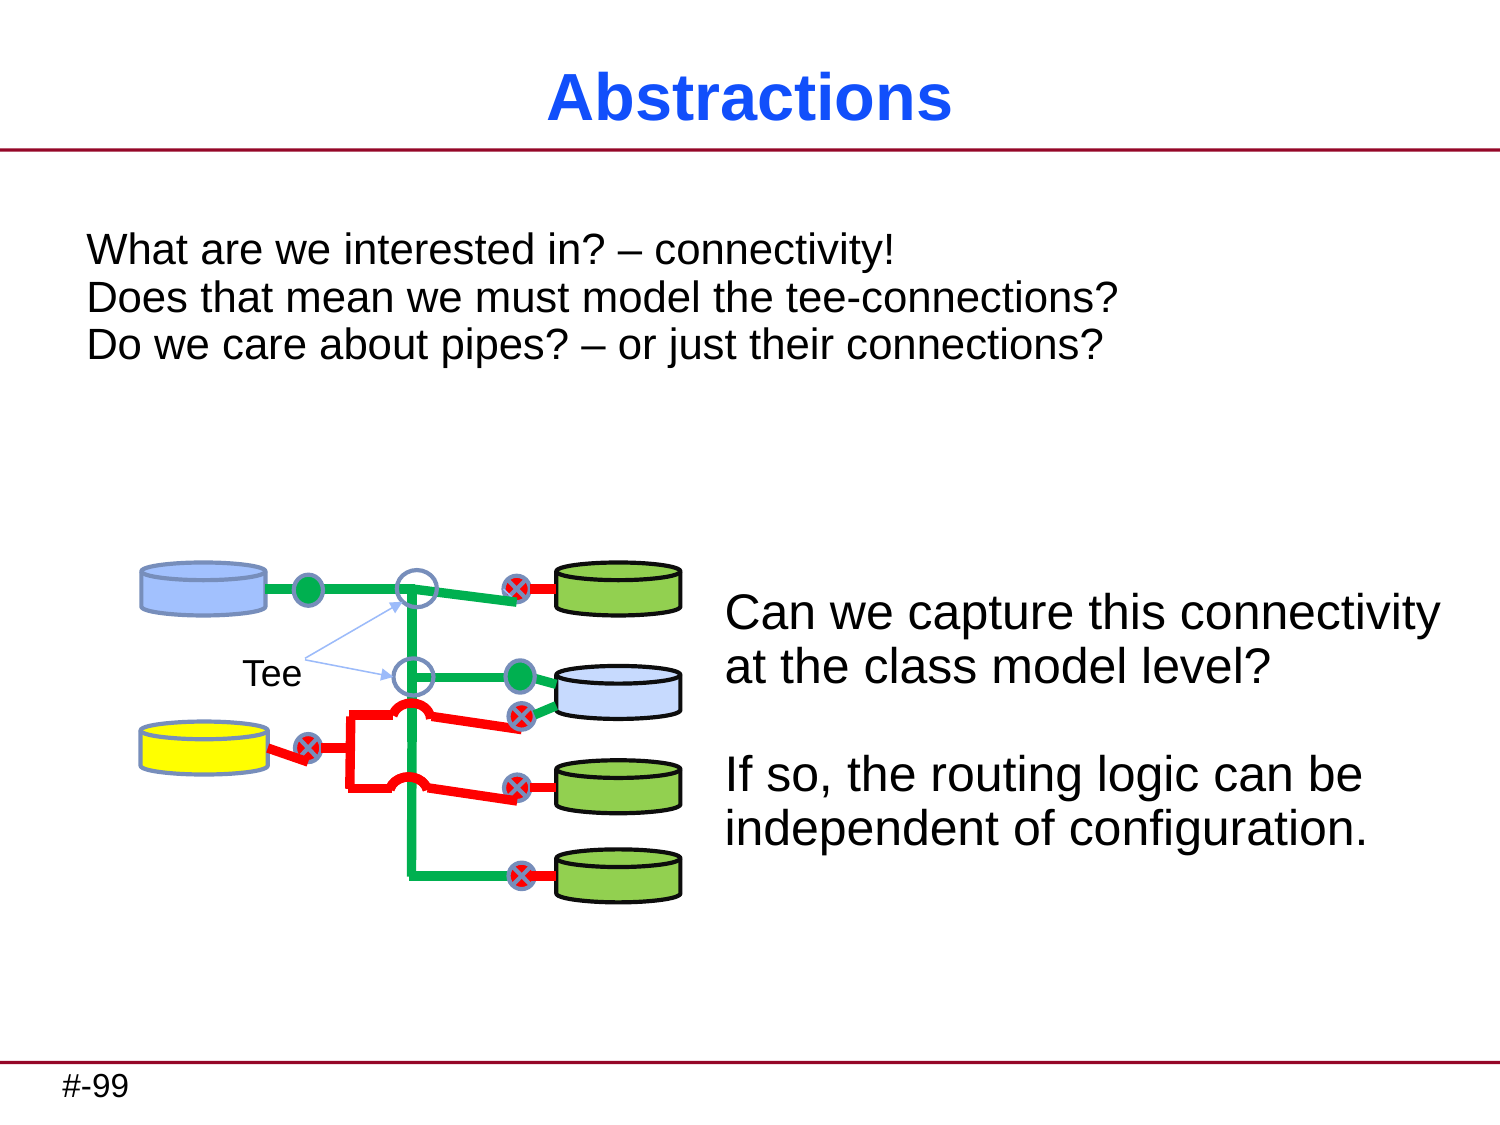

# Abstractions
What are we interested in? – connectivity!
Does that mean we must model the tee-connections?
Do we care about pipes? – or just their connections?

Can we capture this connectivity at the class model level?

If so, the routing logic can be independent of configuration.
Tee